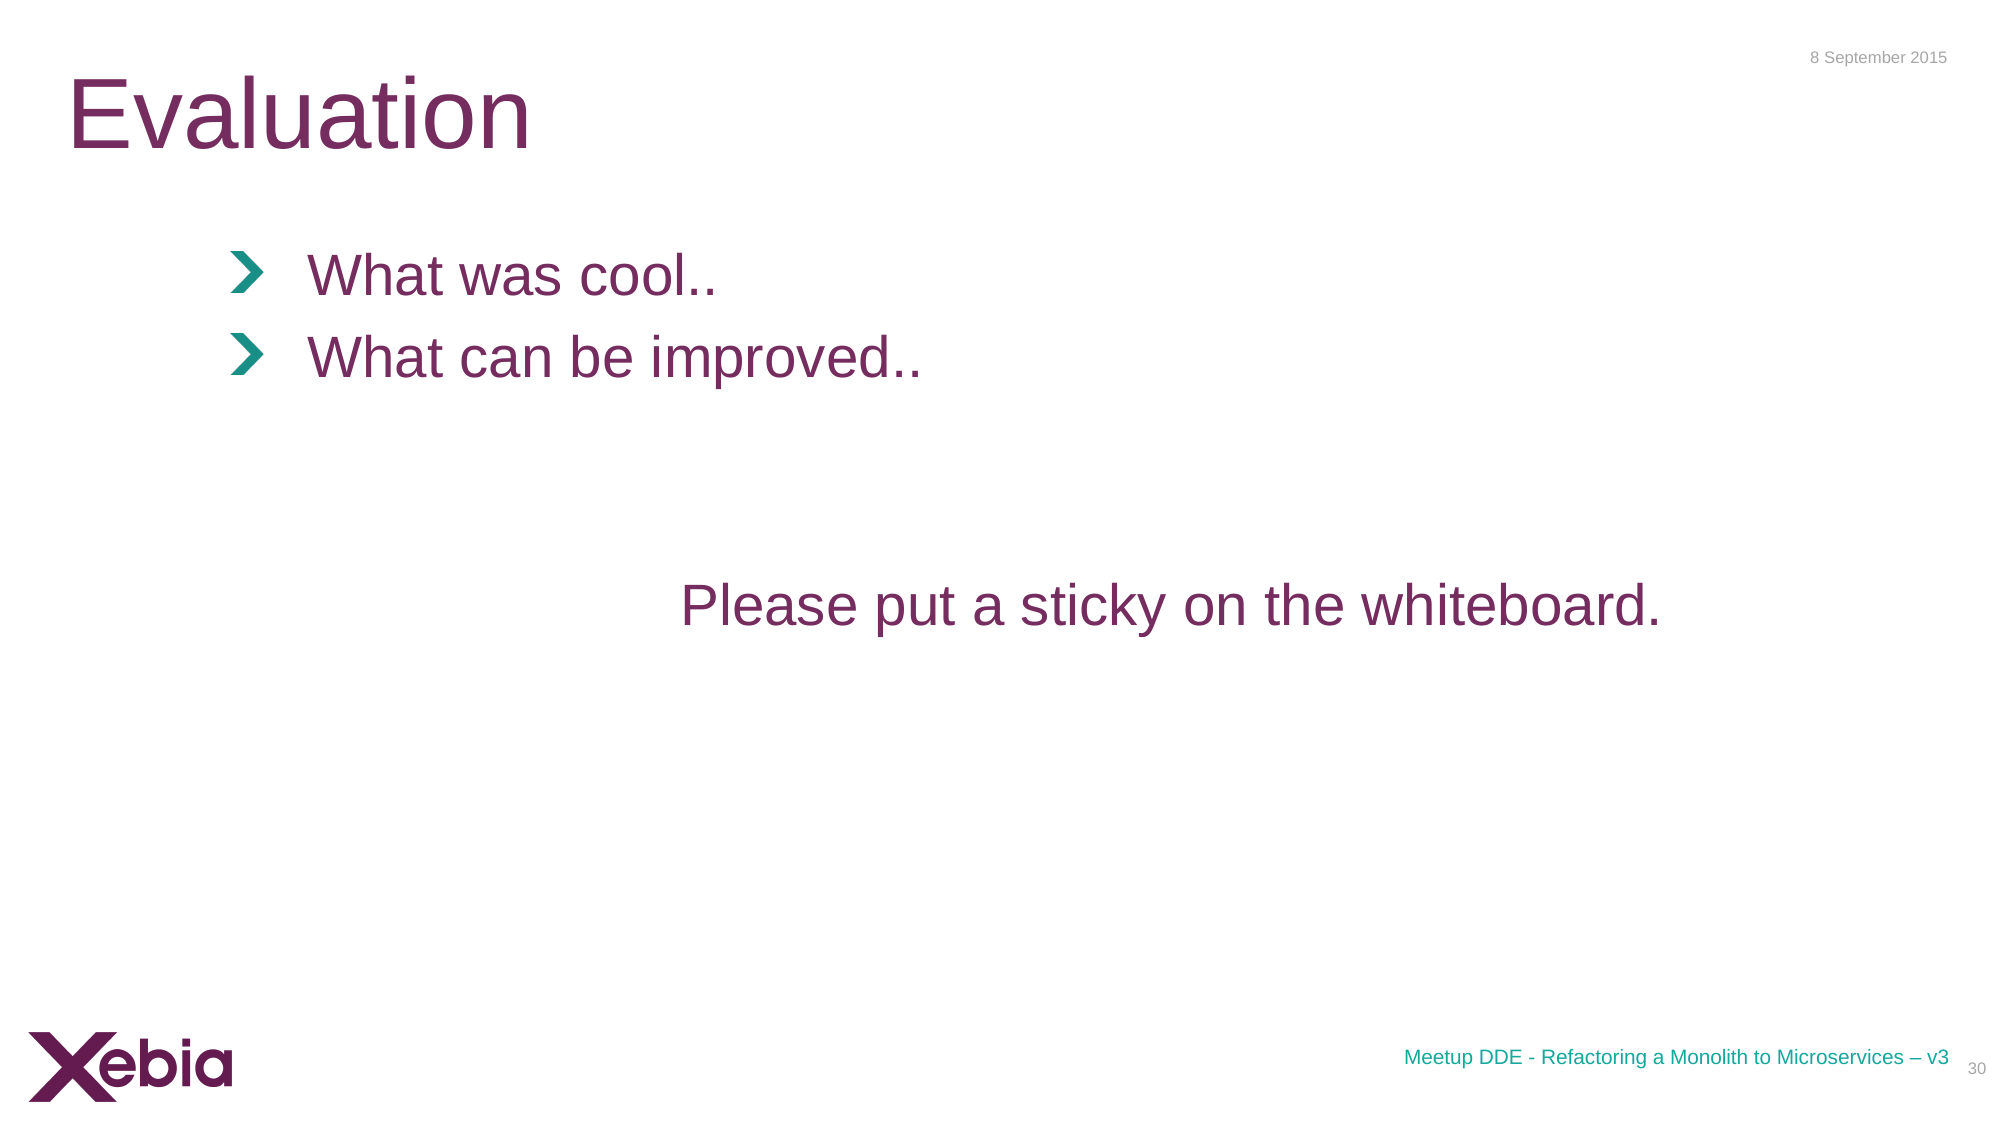

8 September 2015
# Evaluation
What was cool..
What can be improved..

			Please put a sticky on the whiteboard.

Meetup DDE - Refactoring a Monolith to Microservices – v3
30